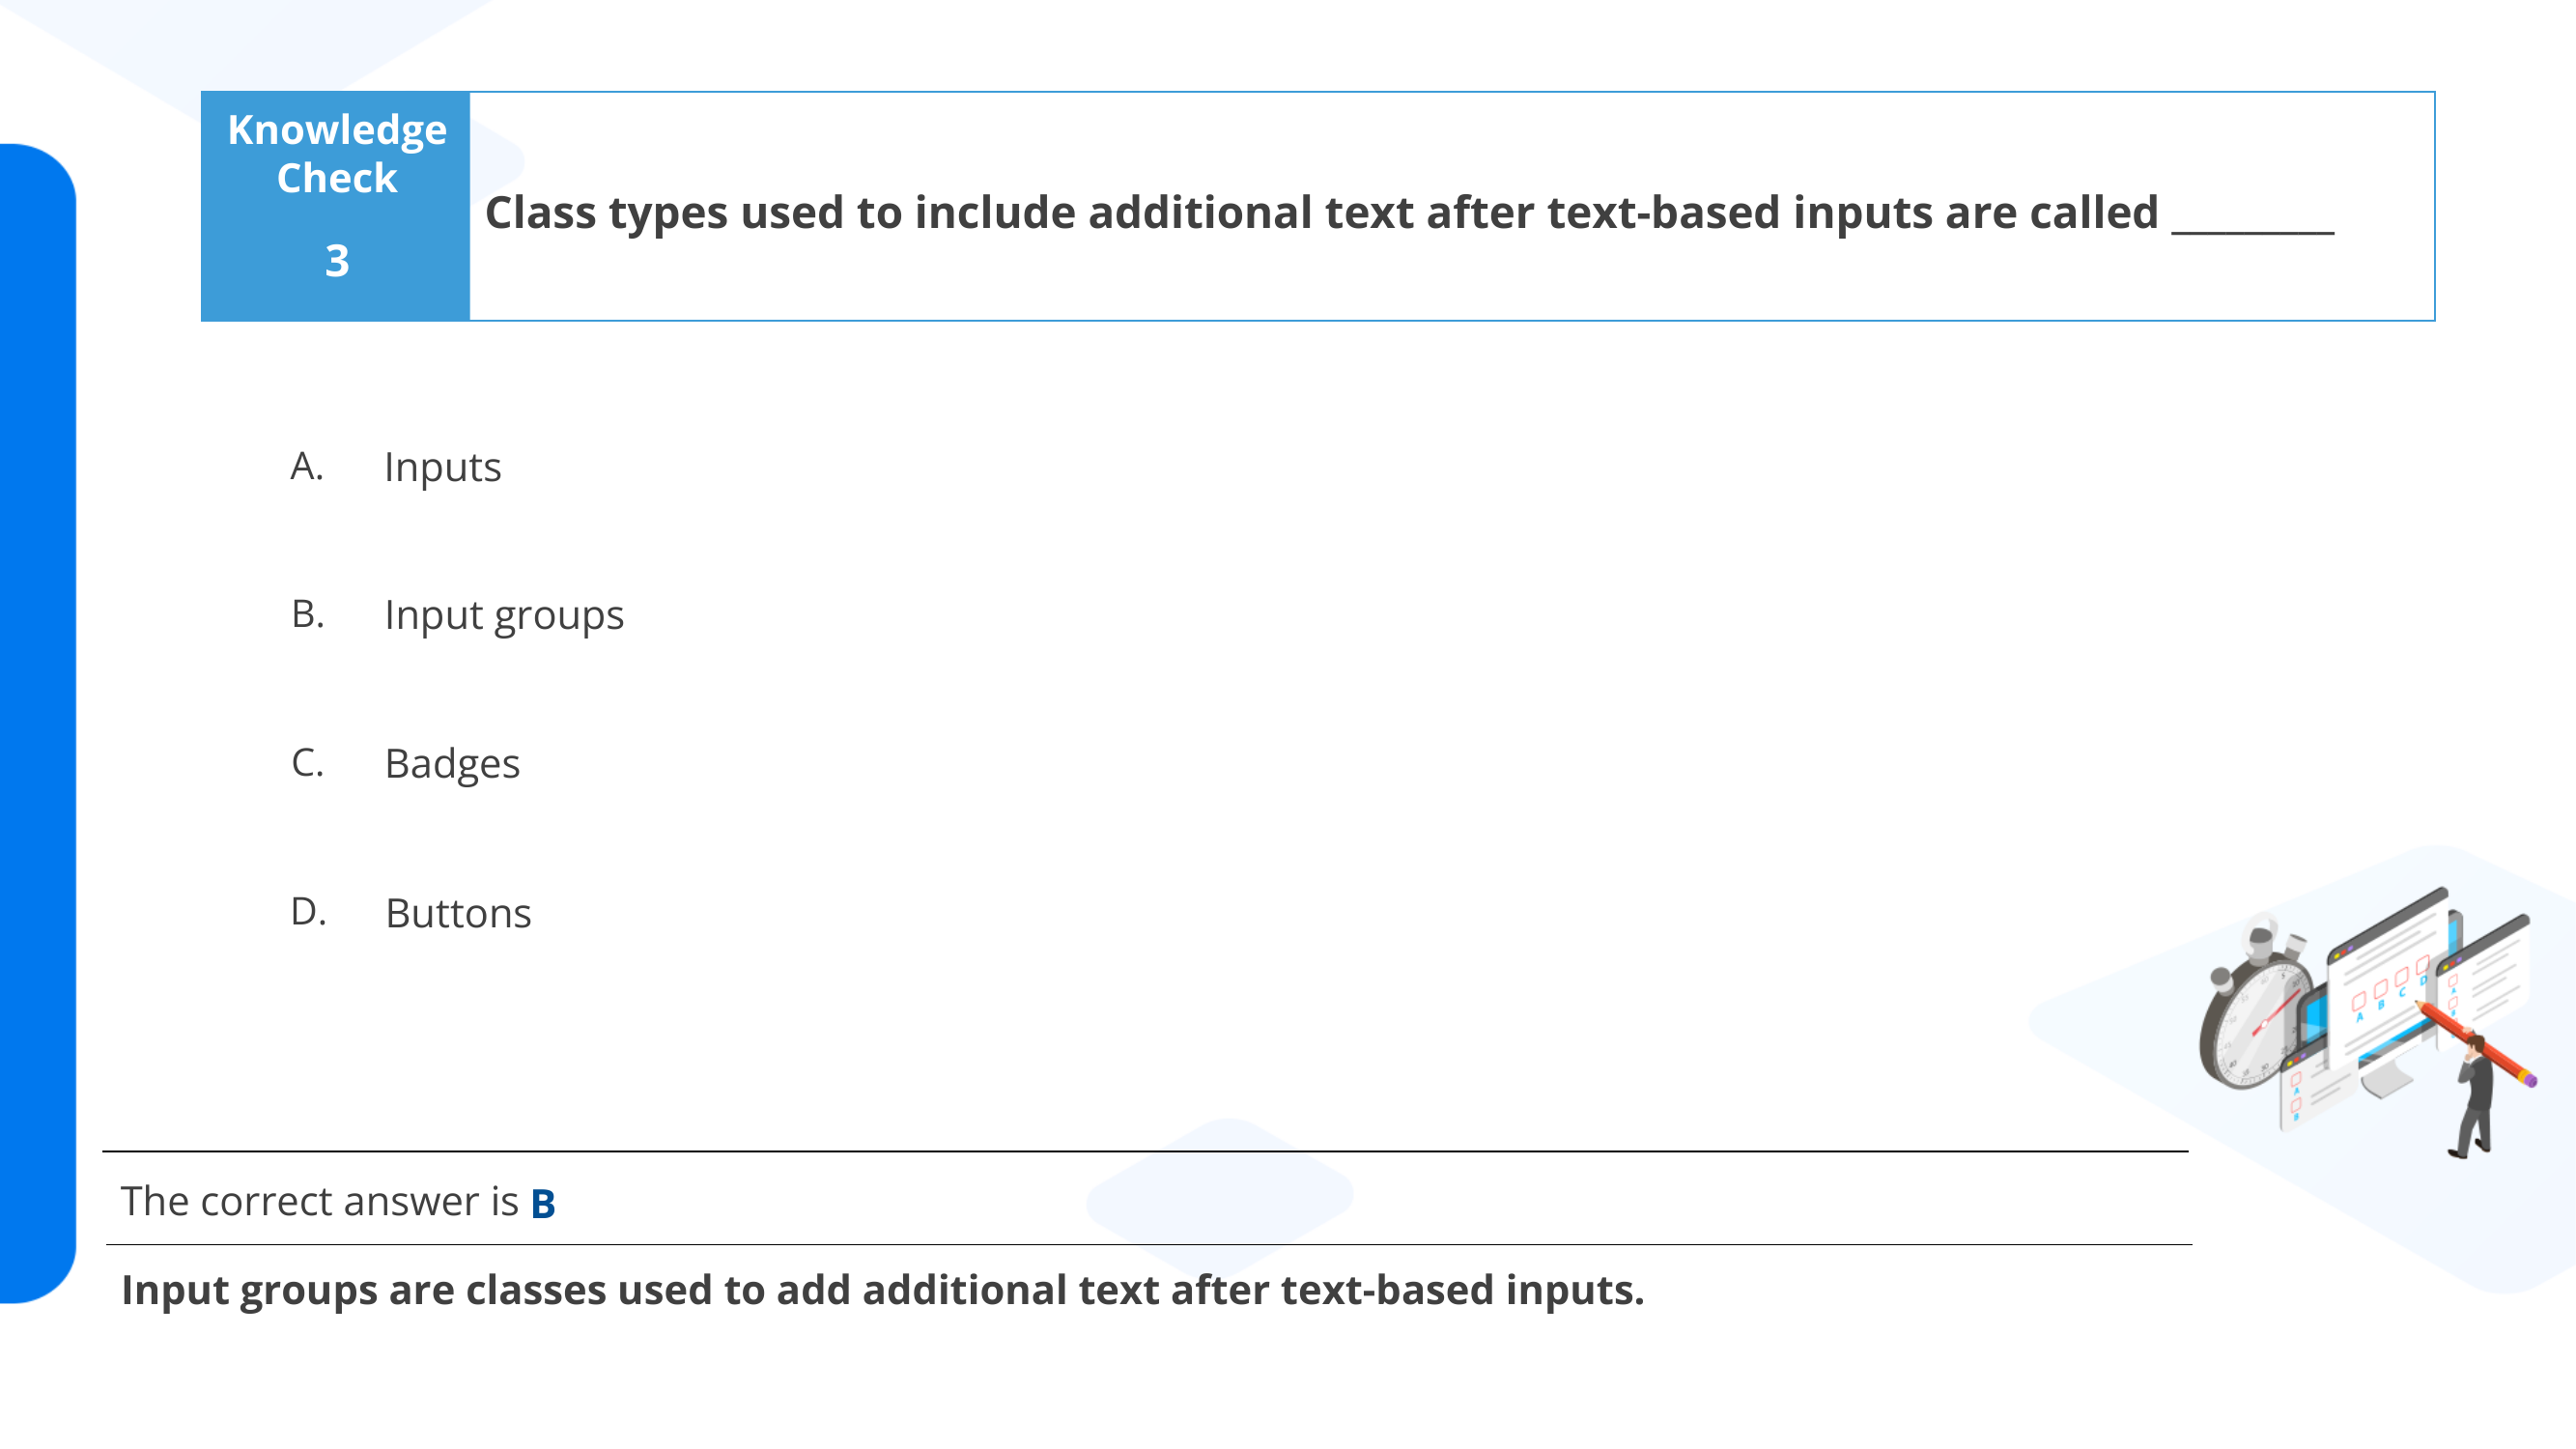

Class types used to include additional text after text-based inputs are called _________
3
Inputs
Input groups
Badges
Buttons
B
Input groups are classes used to add additional text after text-based inputs.